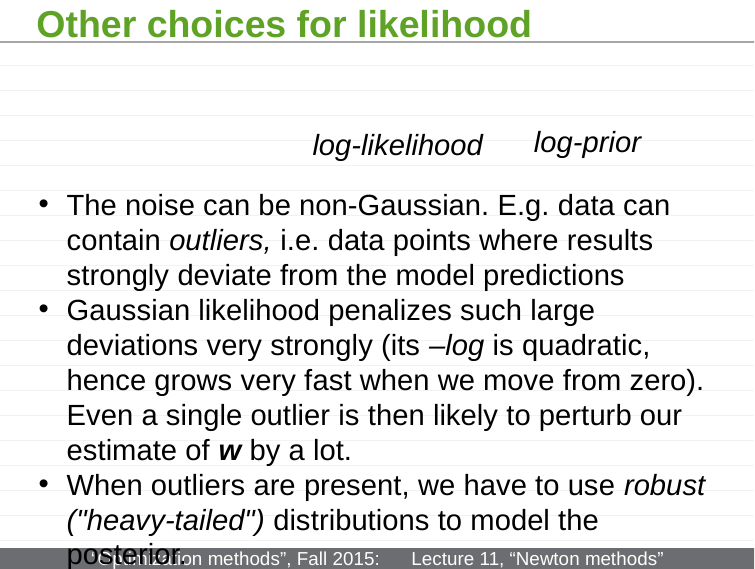

# Other choices for likelihood
log-prior
log-likelihood
The noise can be non-Gaussian. E.g. data can contain outliers, i.e. data points where results strongly deviate from the model predictions
Gaussian likelihood penalizes such large deviations very strongly (its –log is quadratic, hence grows very fast when we move from zero).  Even a single outlier is then likely to perturb our estimate of w by a lot.
When outliers are present, we have to use robust ("heavy-tailed") distributions to model the posterior.